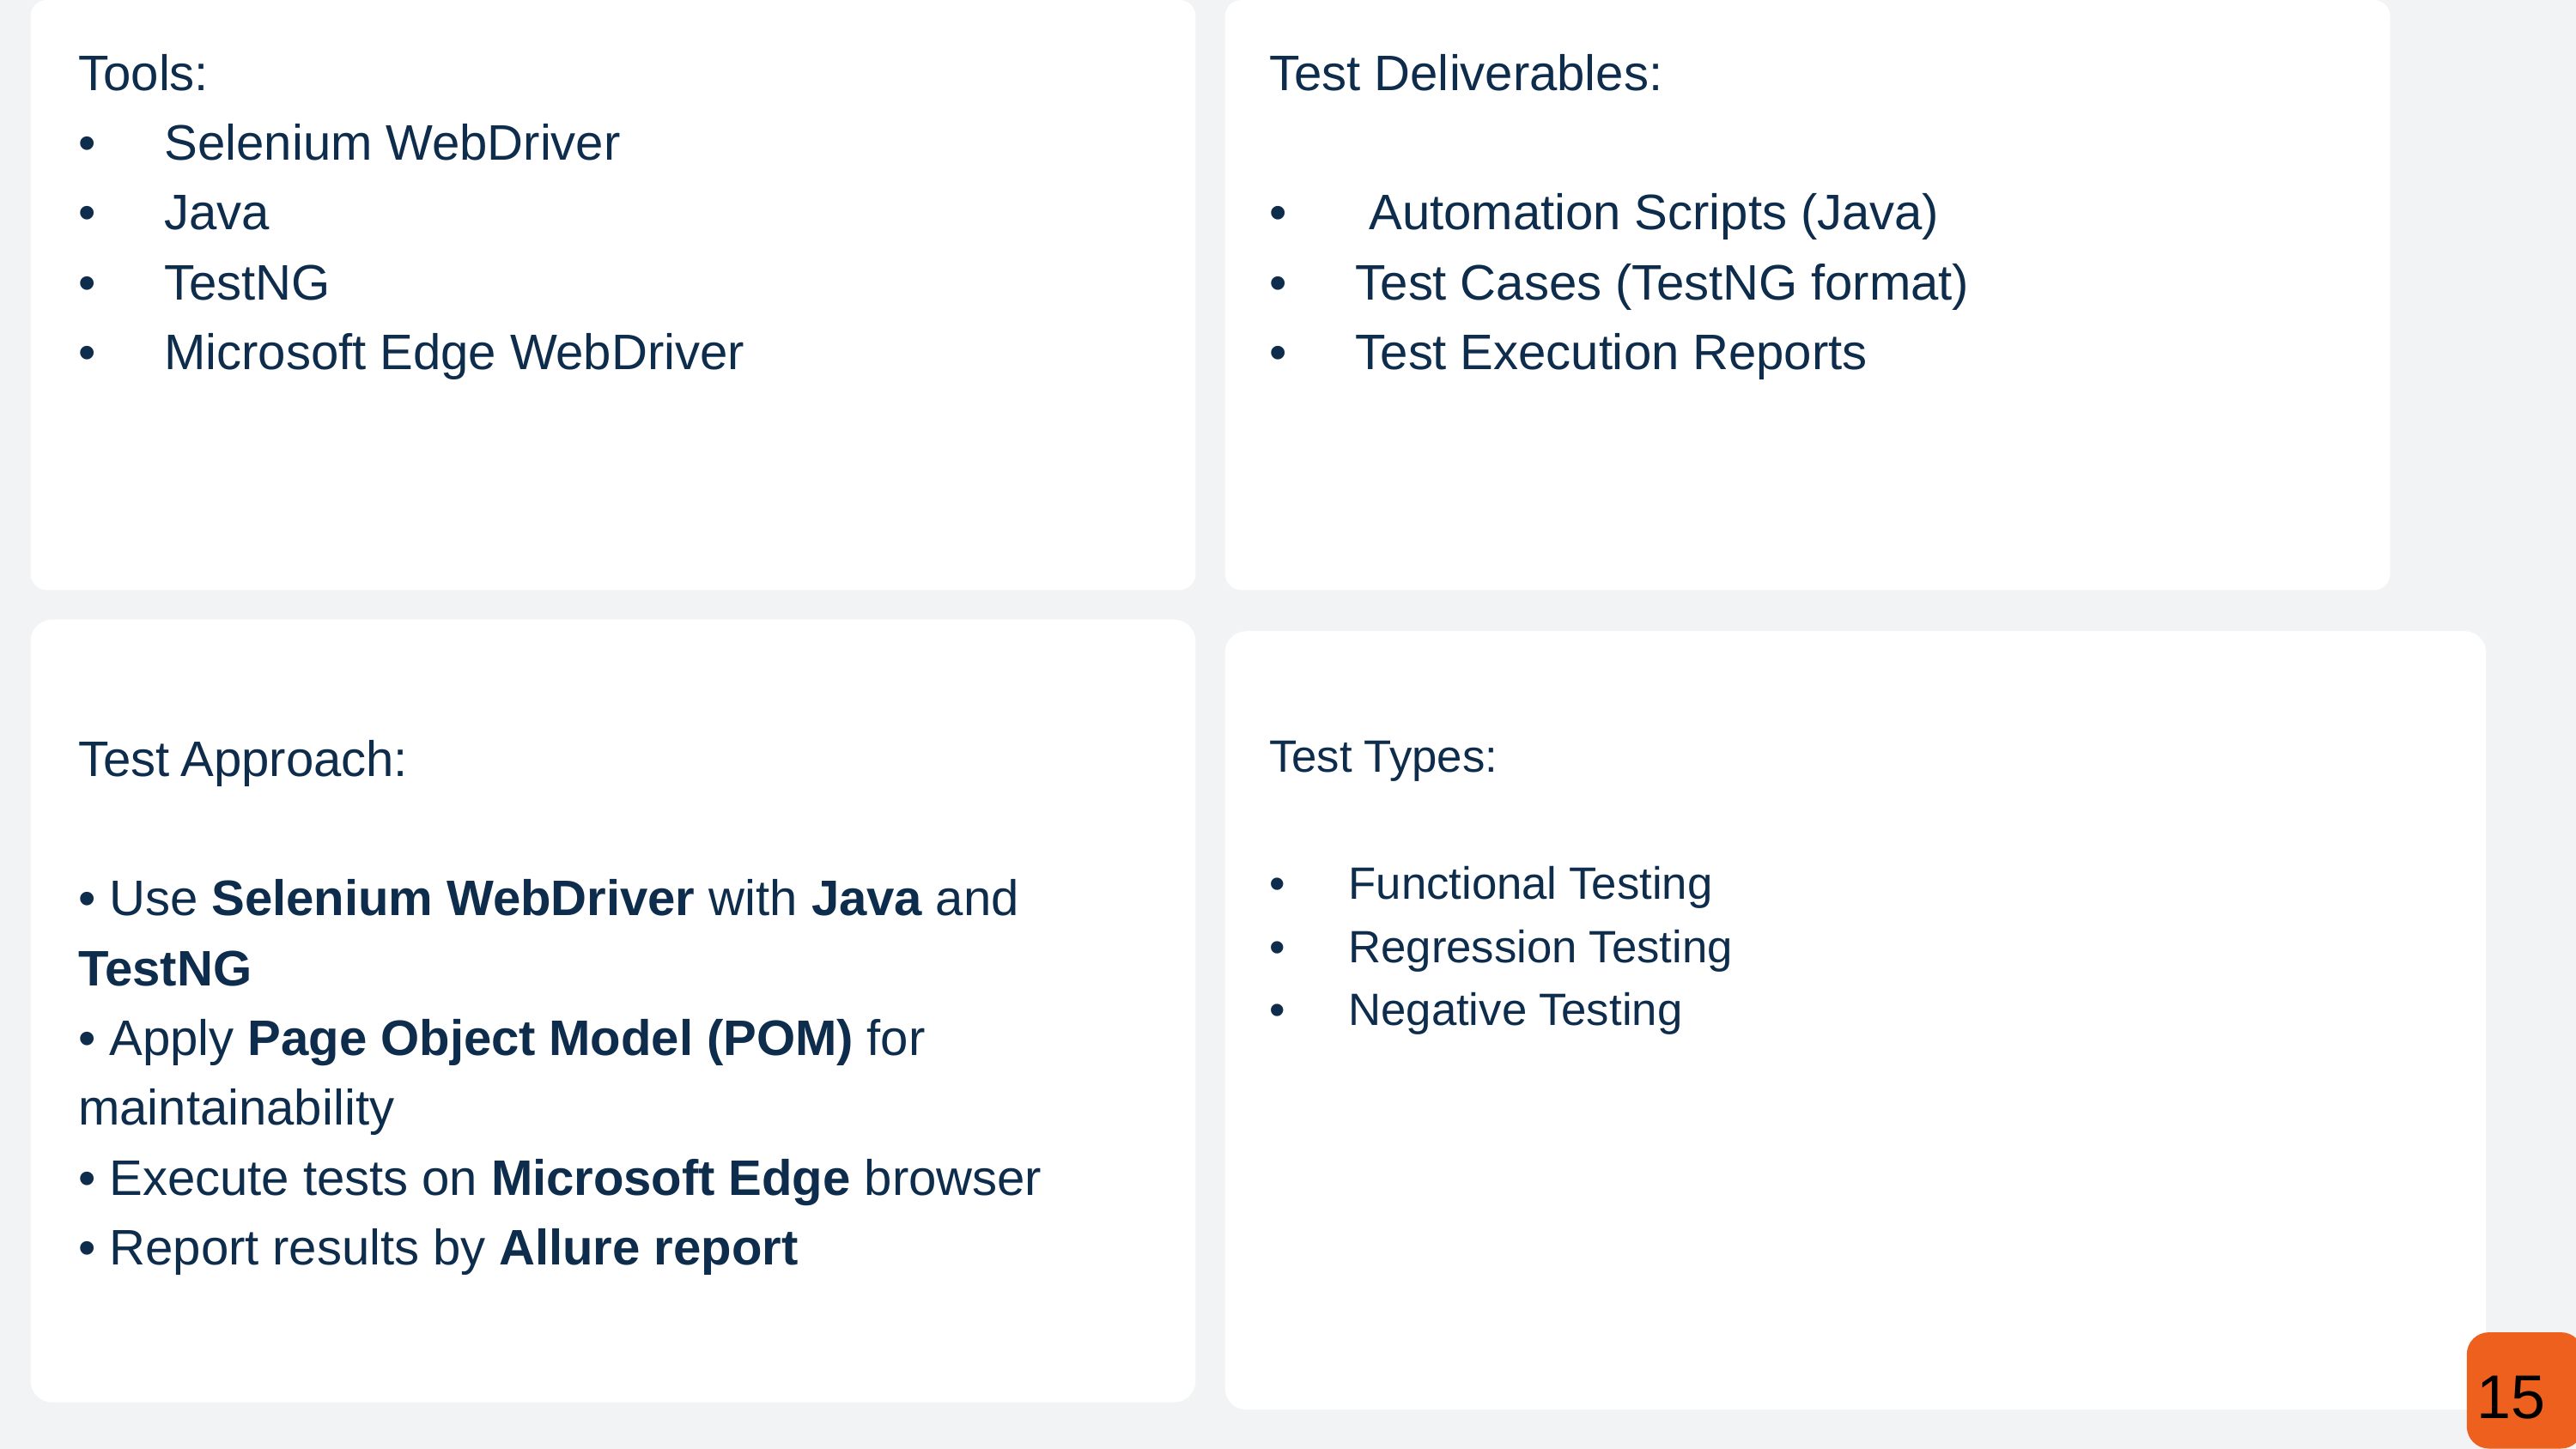

Tools:
•     Selenium WebDriver
•     Java
•     TestNG
•     Microsoft Edge WebDriver

Test Deliverables:

•      Automation Scripts (Java)
•     Test Cases (TestNG format)
•     Test Execution Reports

Test Approach:

• Use Selenium WebDriver with Java and TestNG
• Apply Page Object Model (POM) for maintainability
• Execute tests on Microsoft Edge browser
• Report results by Allure report

Test Types:

•     Functional Testing
•     Regression Testing
•     Negative Testing

15